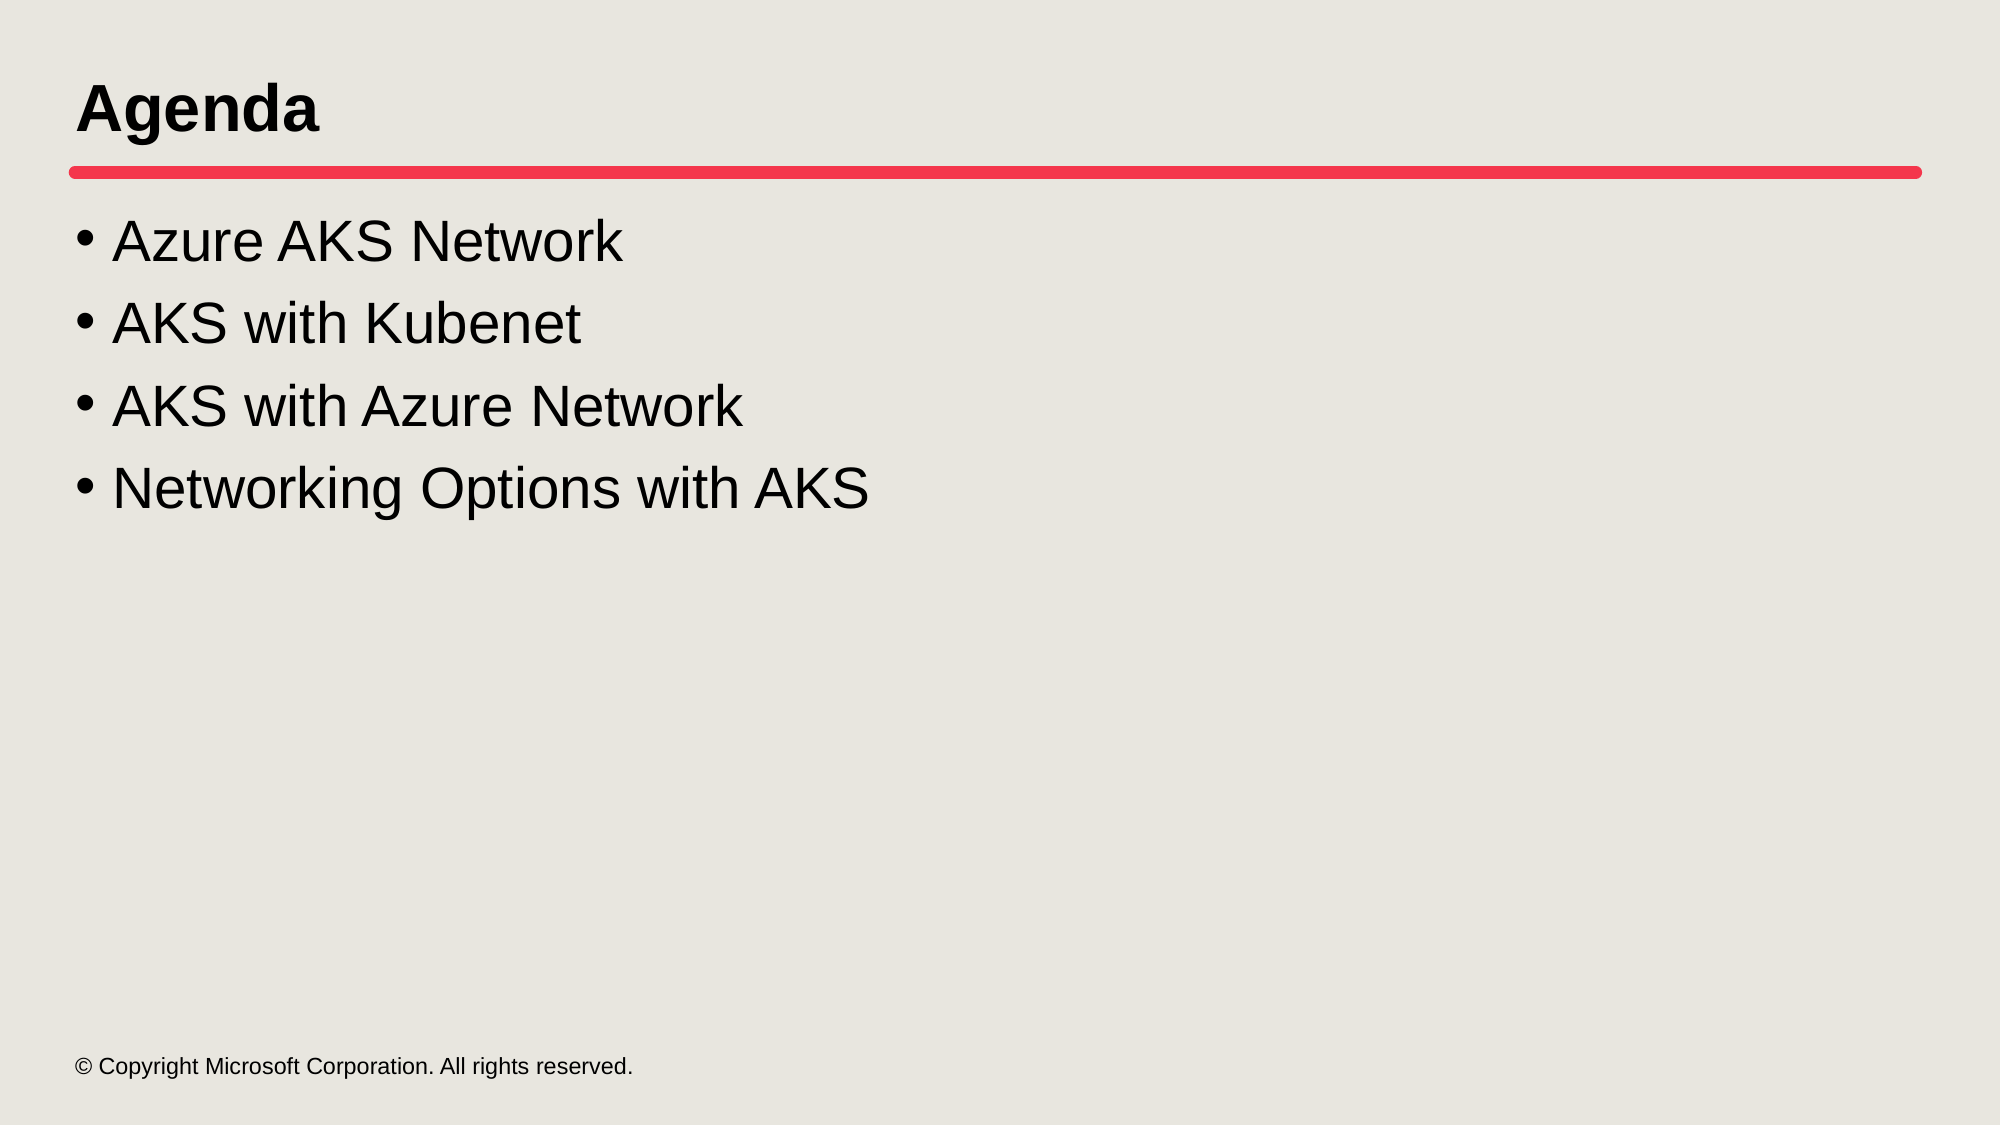

# Agenda
Azure AKS Network
AKS with Kubenet
AKS with Azure Network
Networking Options with AKS